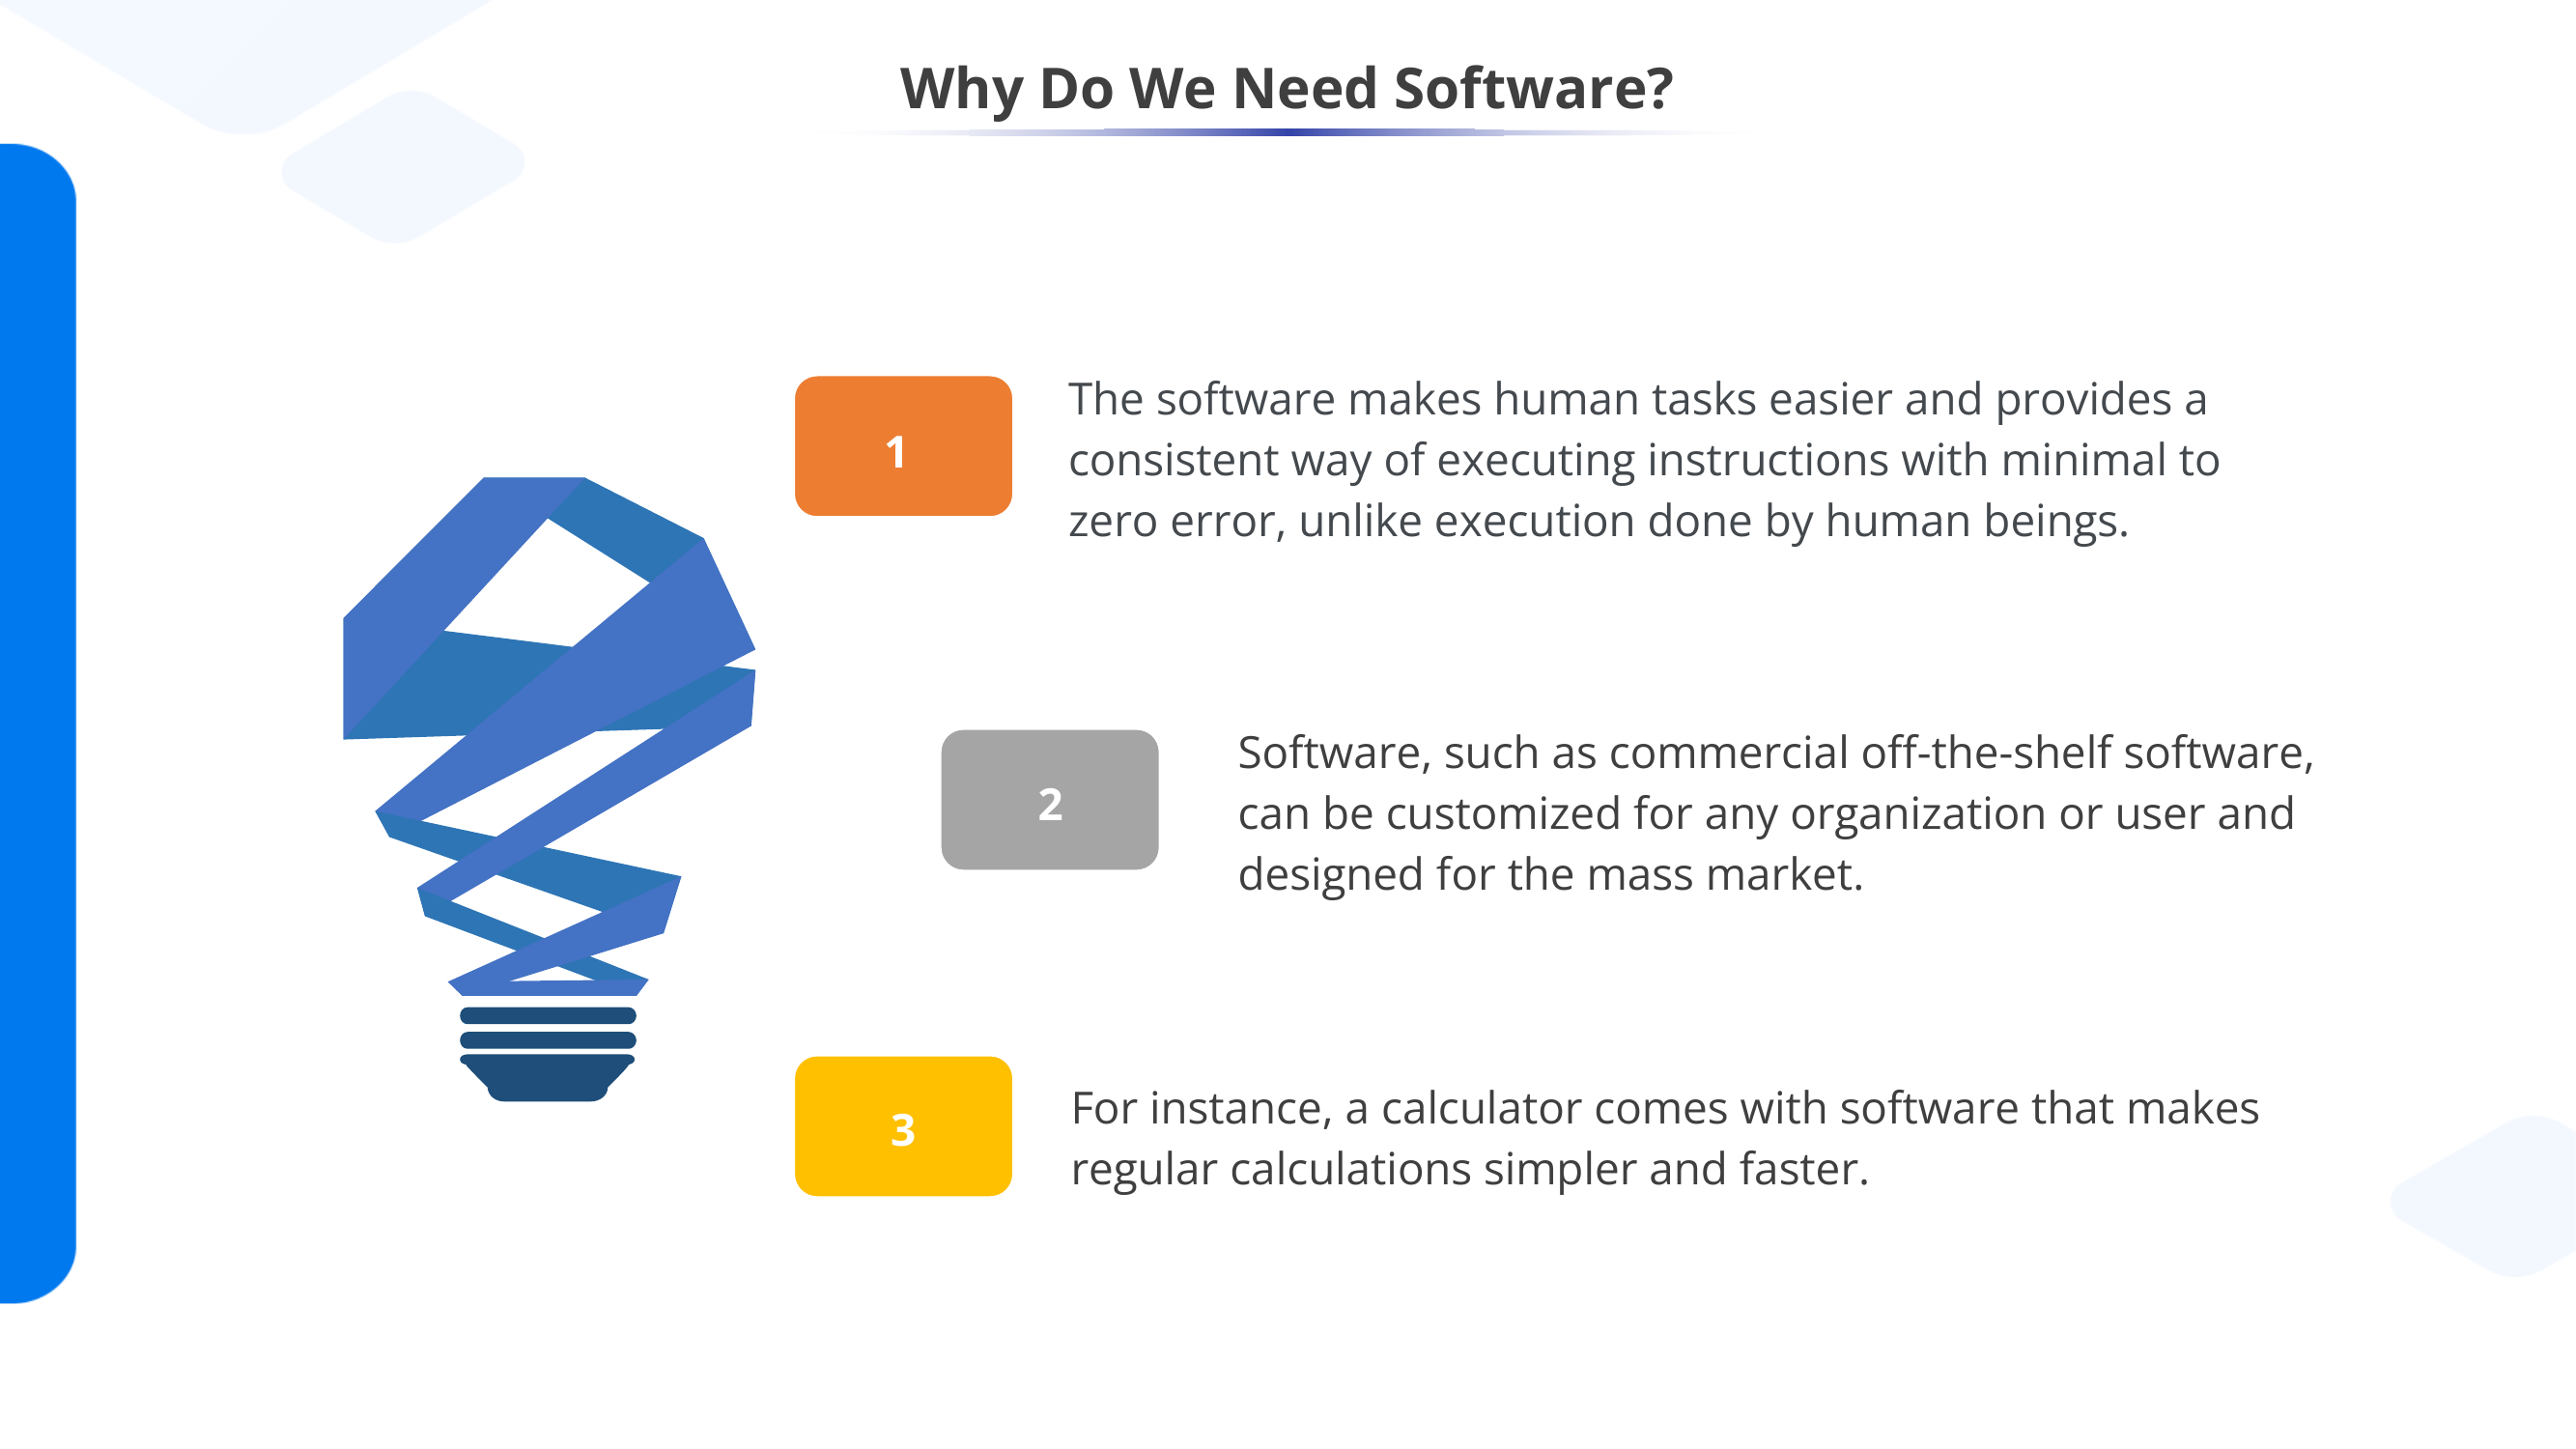

Why Do We Need Software?

The software makes human tasks easier and provides a consistent way of executing instructions with minimal to zero error, unlike execution done by human beings.

1

Software, such as commercial off-the-shelf software, can be customized for any organization or user and designed for the mass market.

2

For instance, a calculator comes with software that makes regular calculations simpler and faster.
3
Note